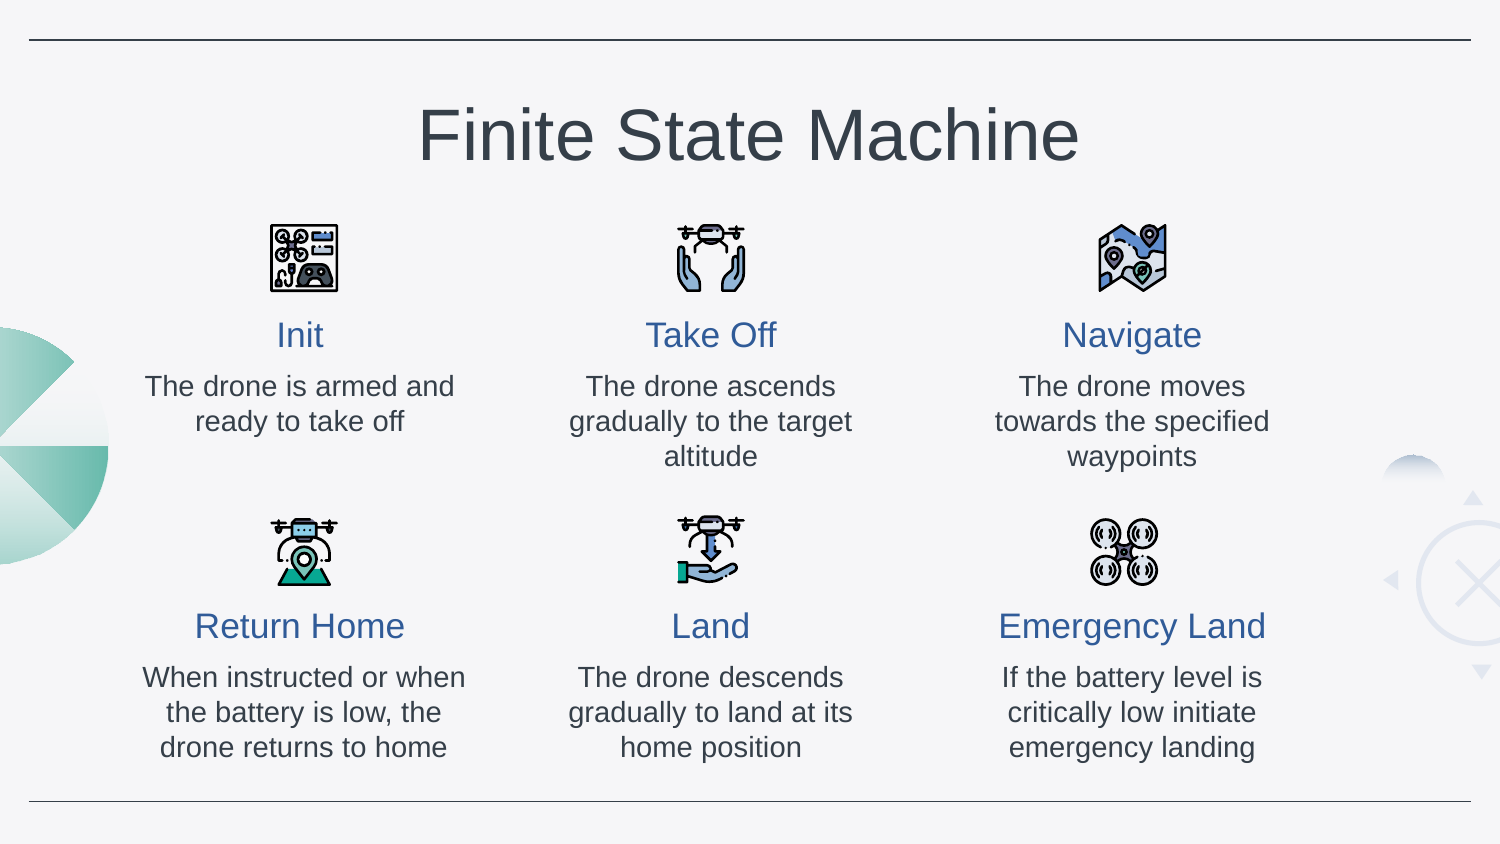

# Finite State Machine

Navigate
Init
Take Off
The drone moves towards the specified waypoints
The drone is armed and ready to take off
The drone ascends gradually to the target altitude

Emergency Land
Return Home
Land
If the battery level is critically low initiate emergency landing
When instructed or when the battery is low, the drone returns to home
The drone descends gradually to land at its home position